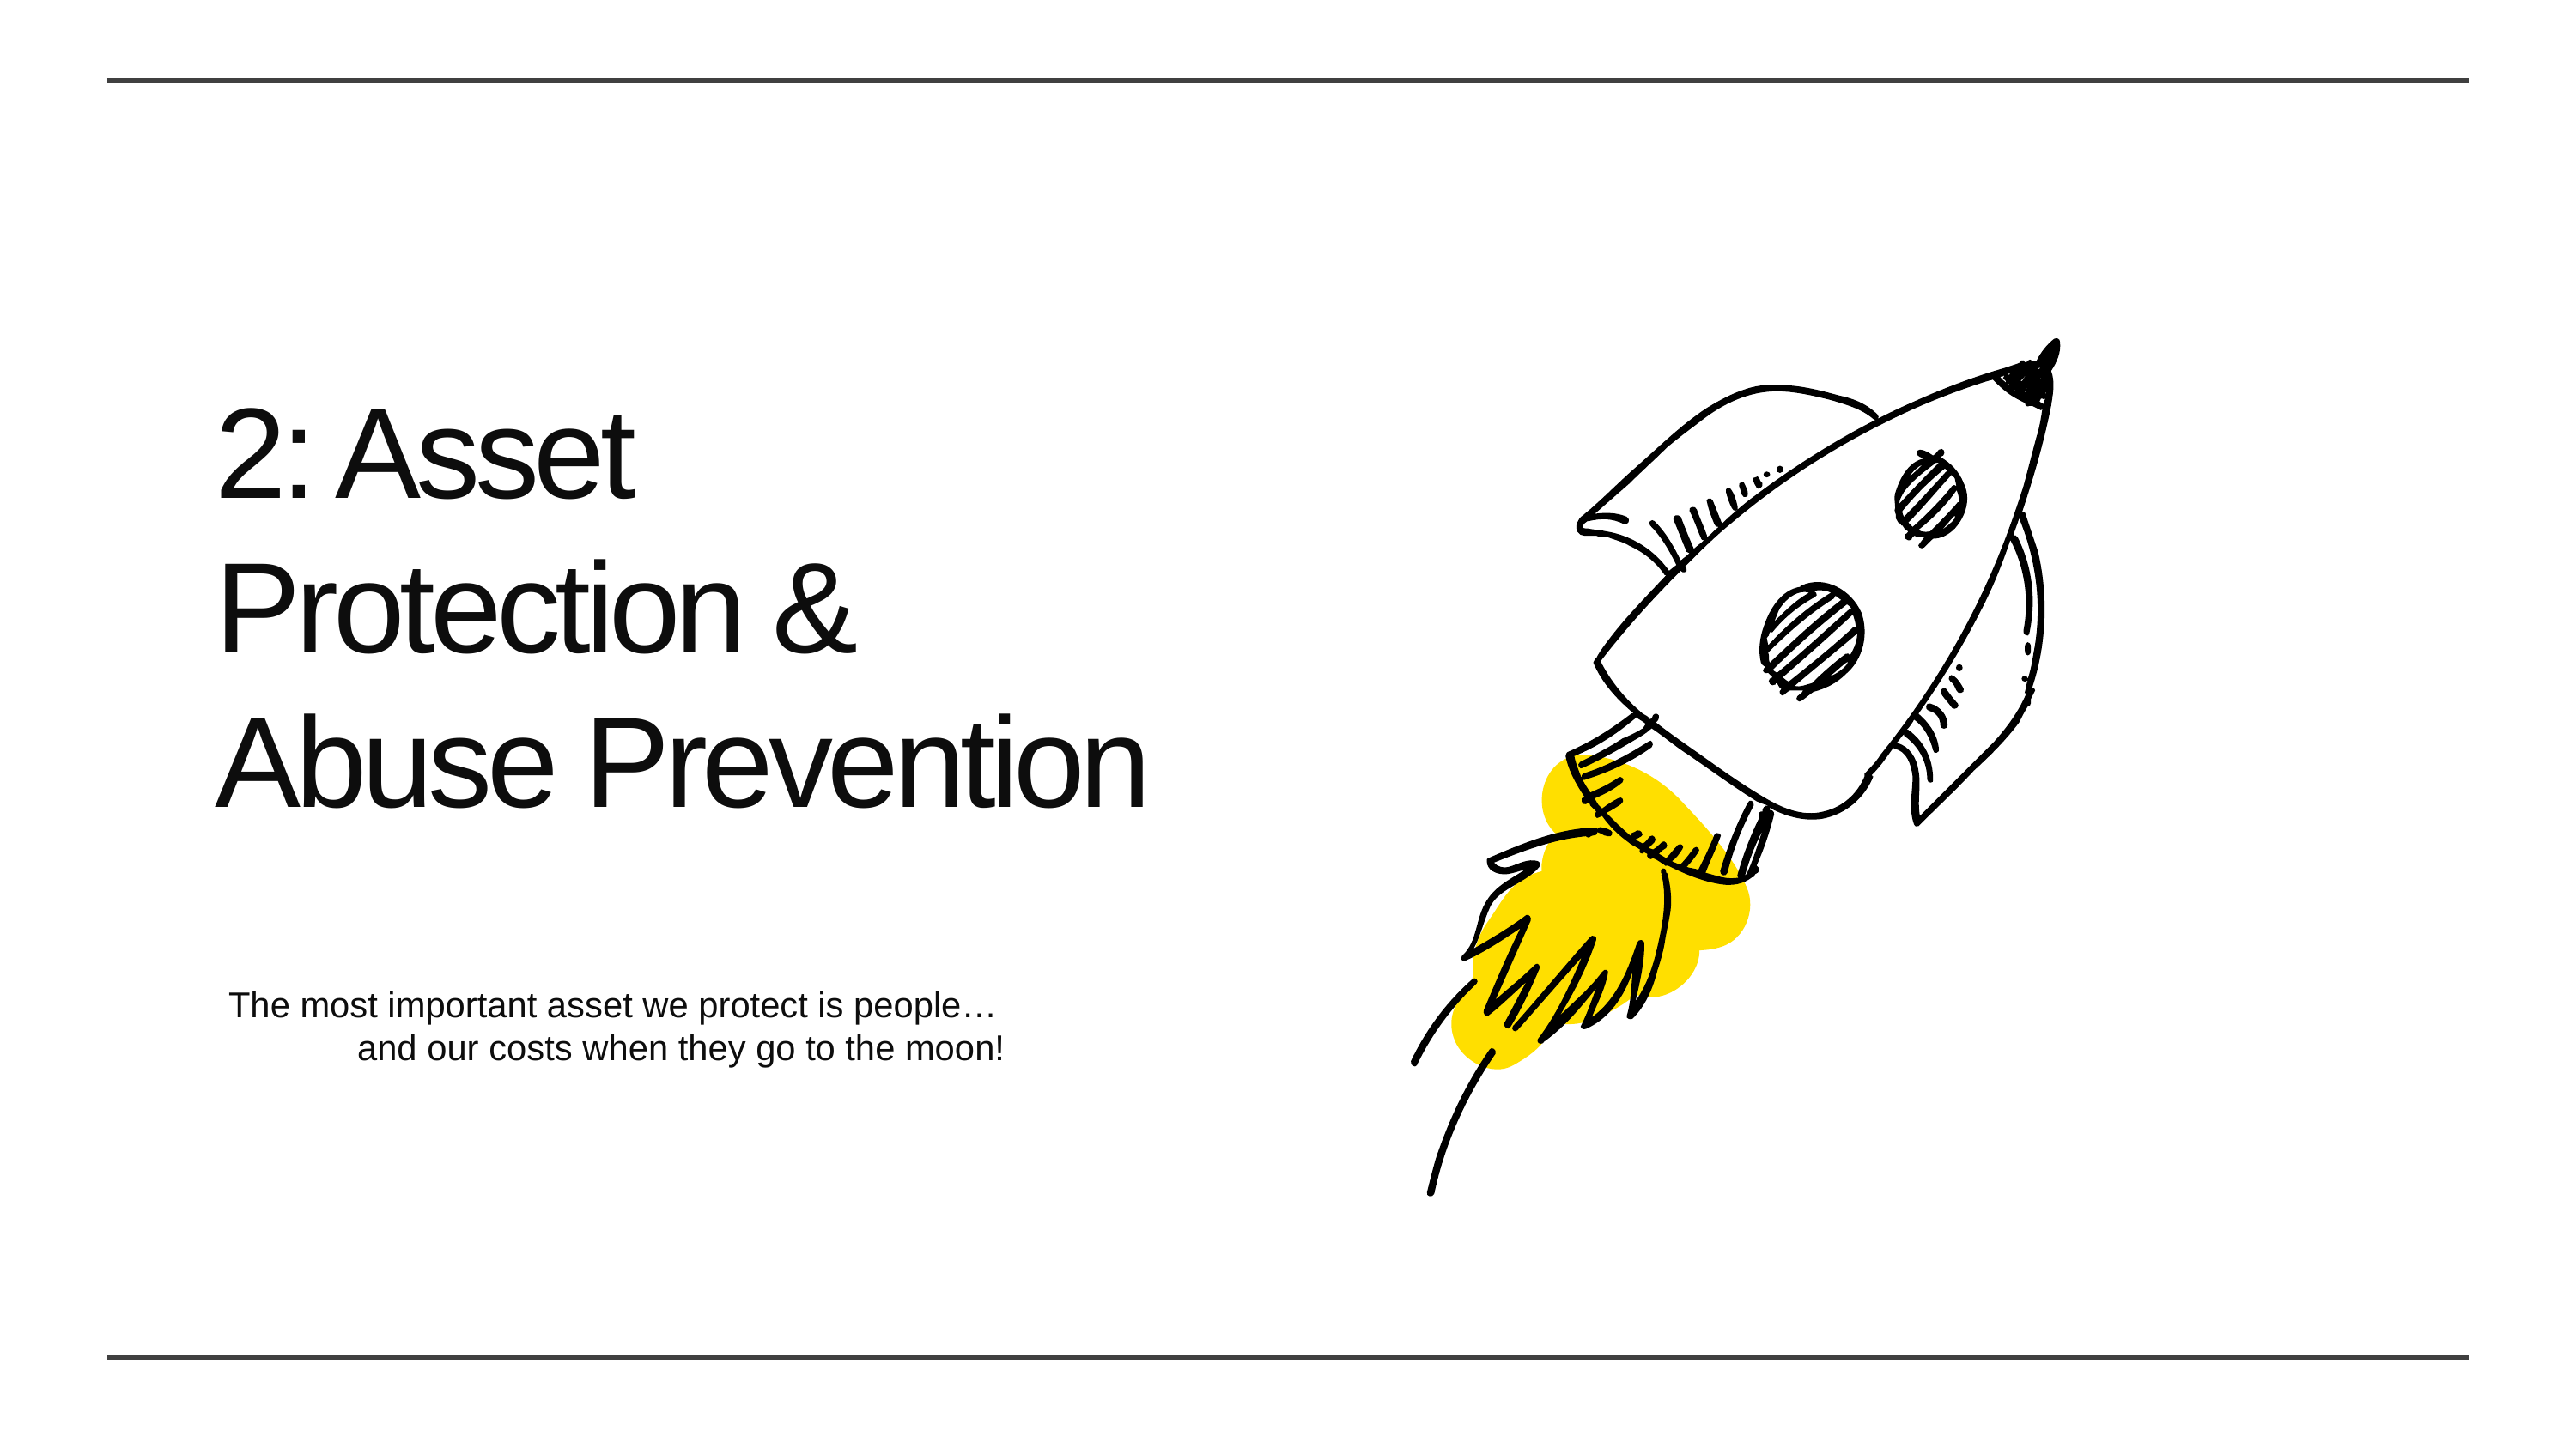

2: Asset Protection & Abuse Prevention
The most important asset we protect is people…
	and our costs when they go to the moon!